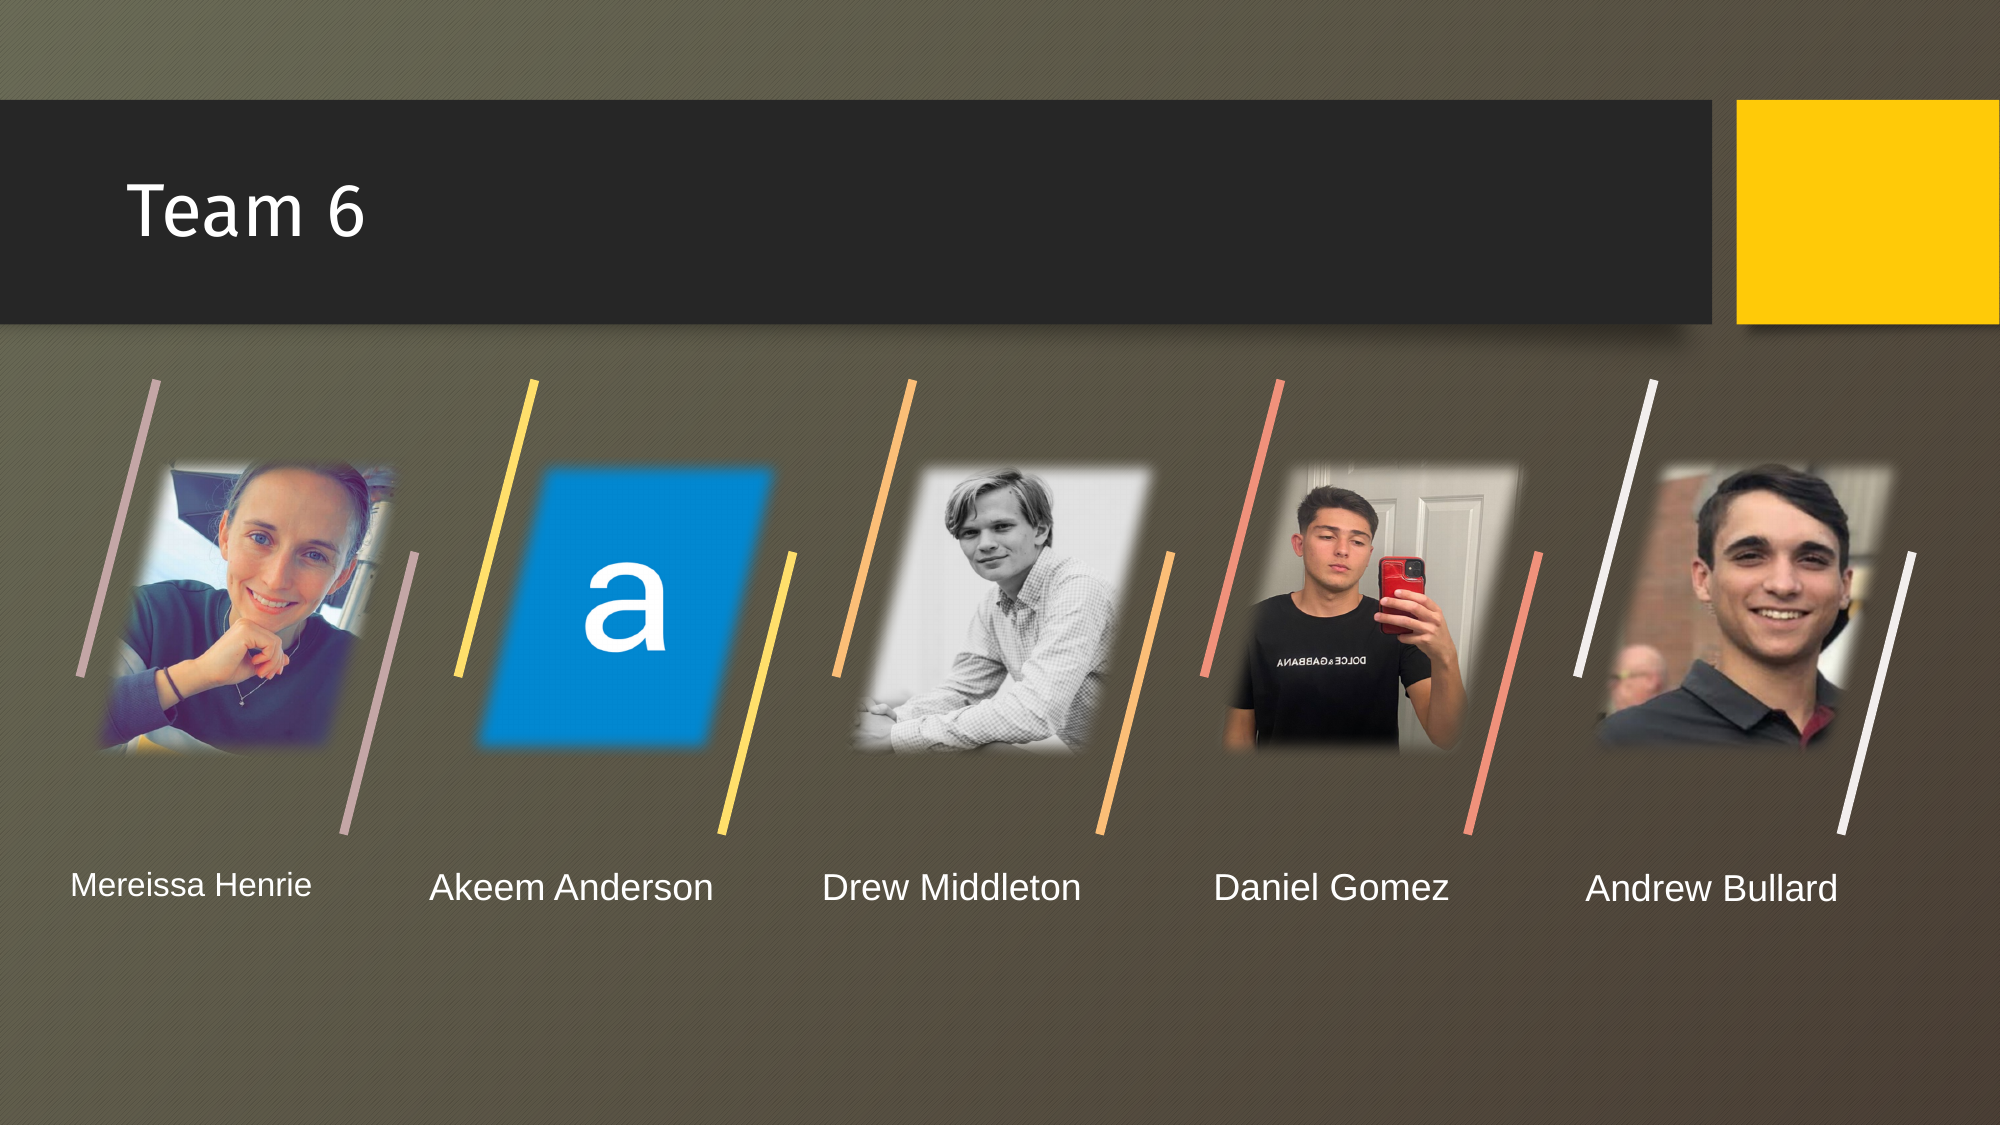

# Team 6

Mereissa Henrie

Akeem Anderson
Drew Middleton
Daniel Gomez

Andrew Bullard